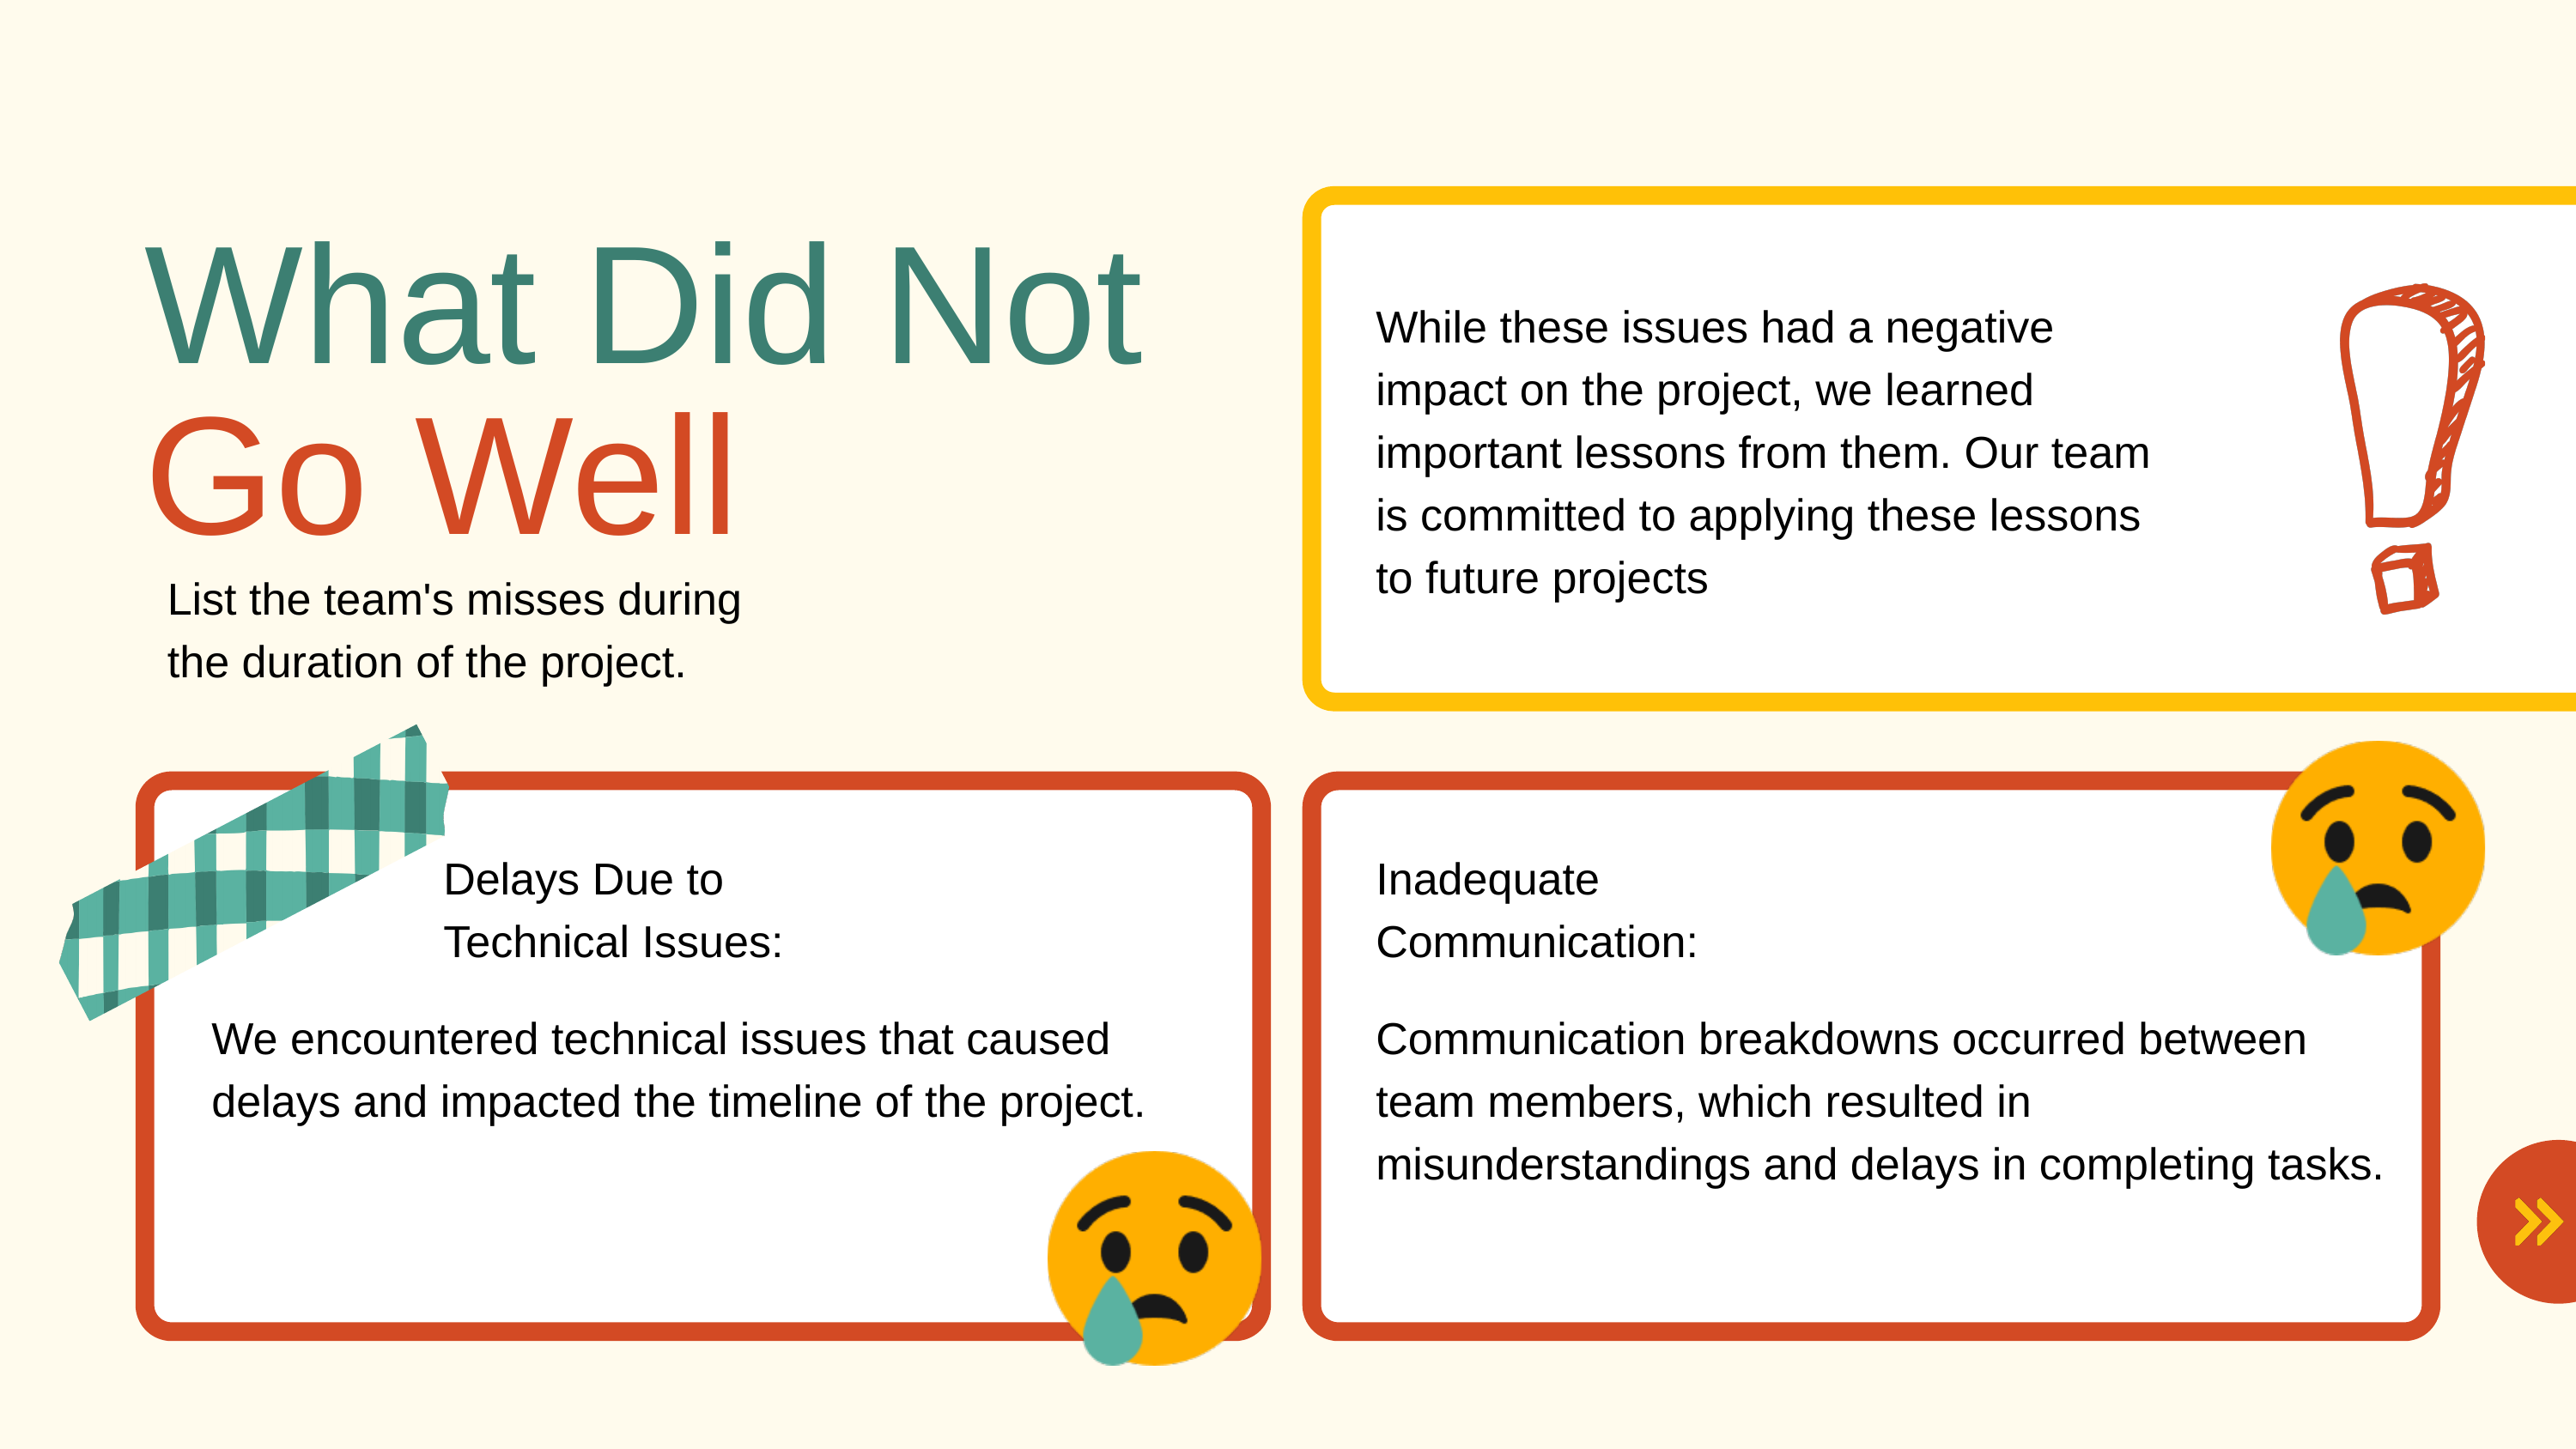

What Did Not

While these issues had a negative
impact on the project, we learned
important lessons from them. Our team
is committed to applying these lessons
to future projects
Go Well
List the team's misses during
the duration of the project.

Delays Due to
Technical Issues:
Inadequate
Communication:
We encountered technical issues that caused delays and impacted the timeline of the project.
Communication breakdowns occurred between team members, which resulted in misunderstandings and delays in completing tasks.